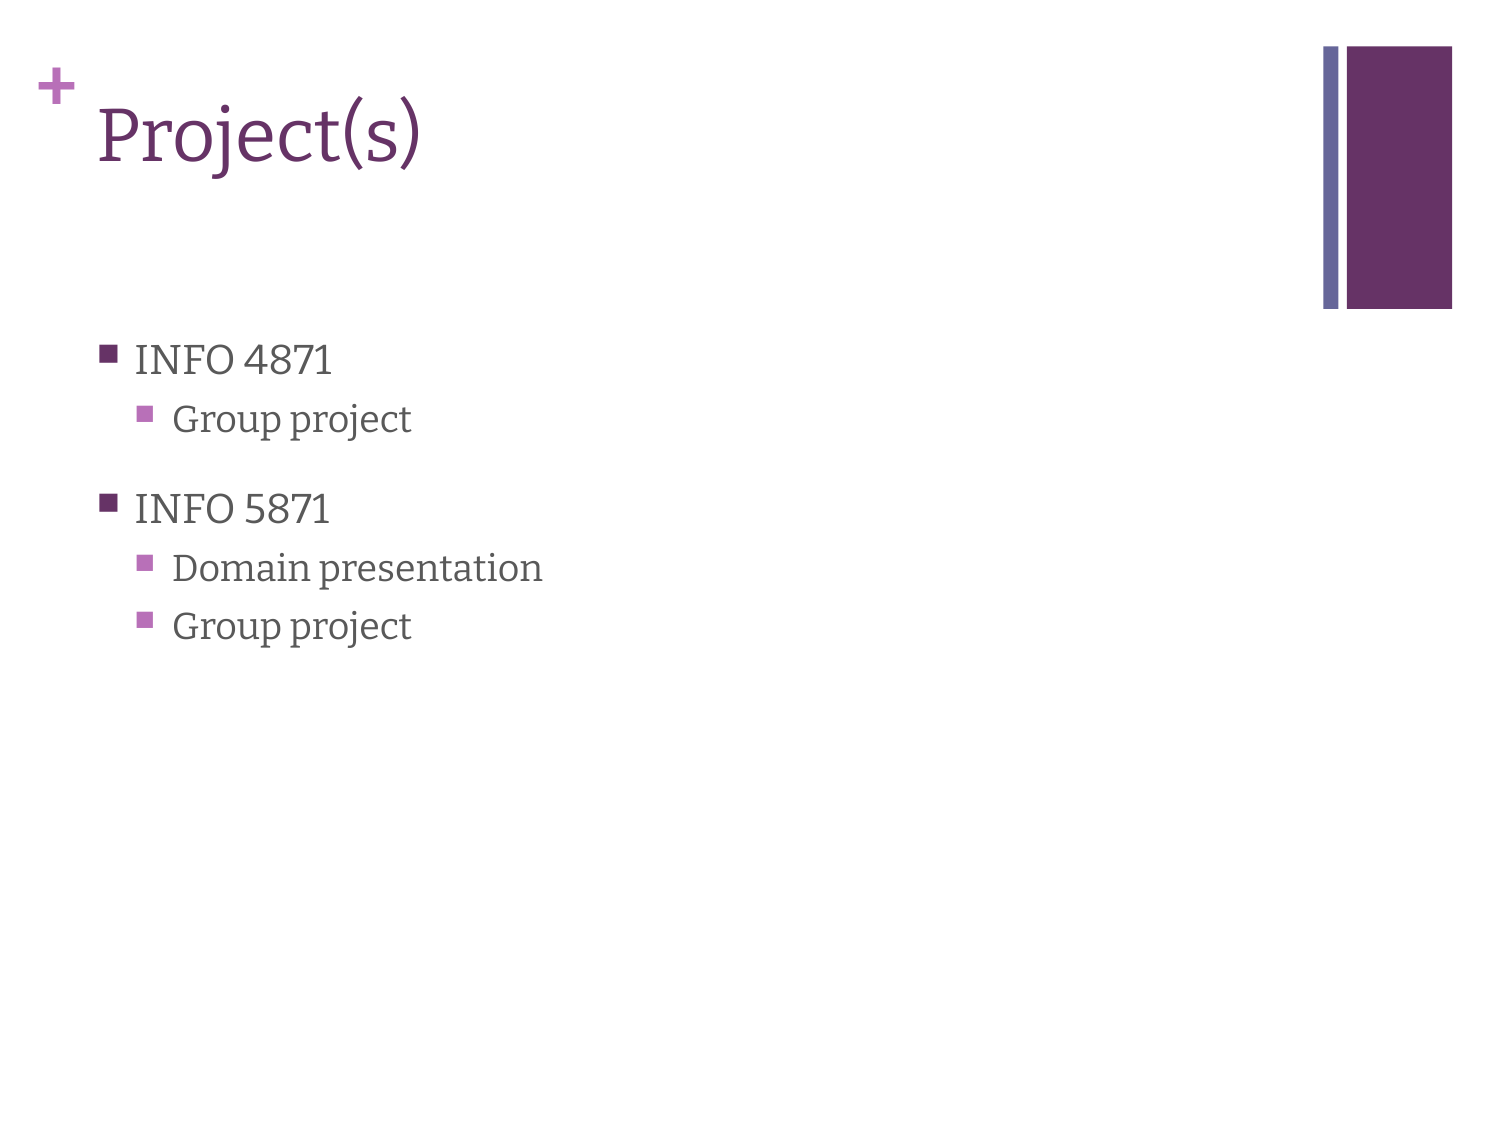

# Project(s)
INFO 4871
Group project
INFO 5871
Domain presentation
Group project